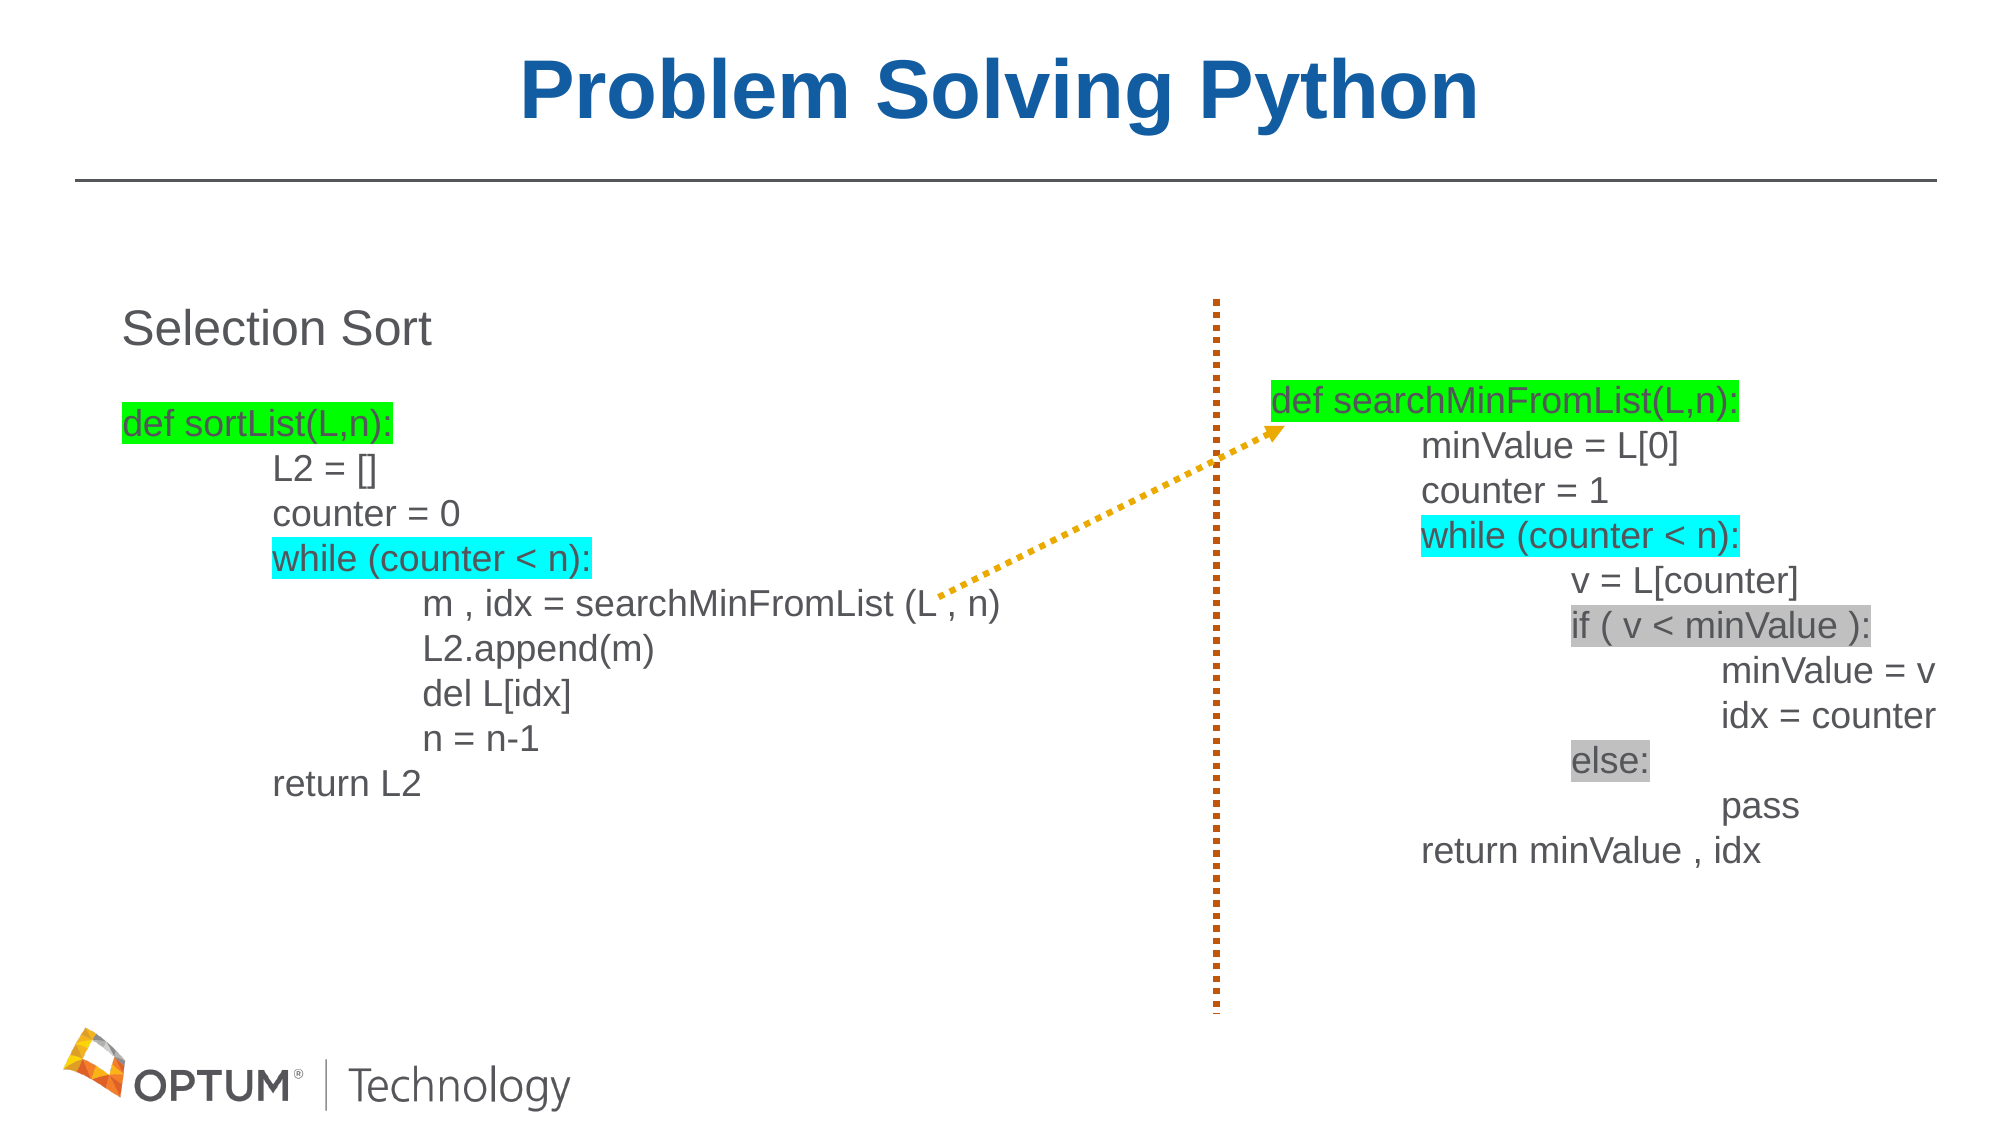

# Problem Solving Python
 Selection Sort
def searchMinFromList(L,n):
	minValue = L[0]
	counter = 1
	while (counter < n):
		v = L[counter]
		if ( v < minValue ):
			minValue = v
			idx = counter
		else:
			pass
	return minValue , idx
def sortList(L,n):
	L2 = []
	counter = 0
	while (counter < n):
		m , idx = searchMinFromList (L , n)
		L2.append(m)
		del L[idx]
		n = n-1
	return L2